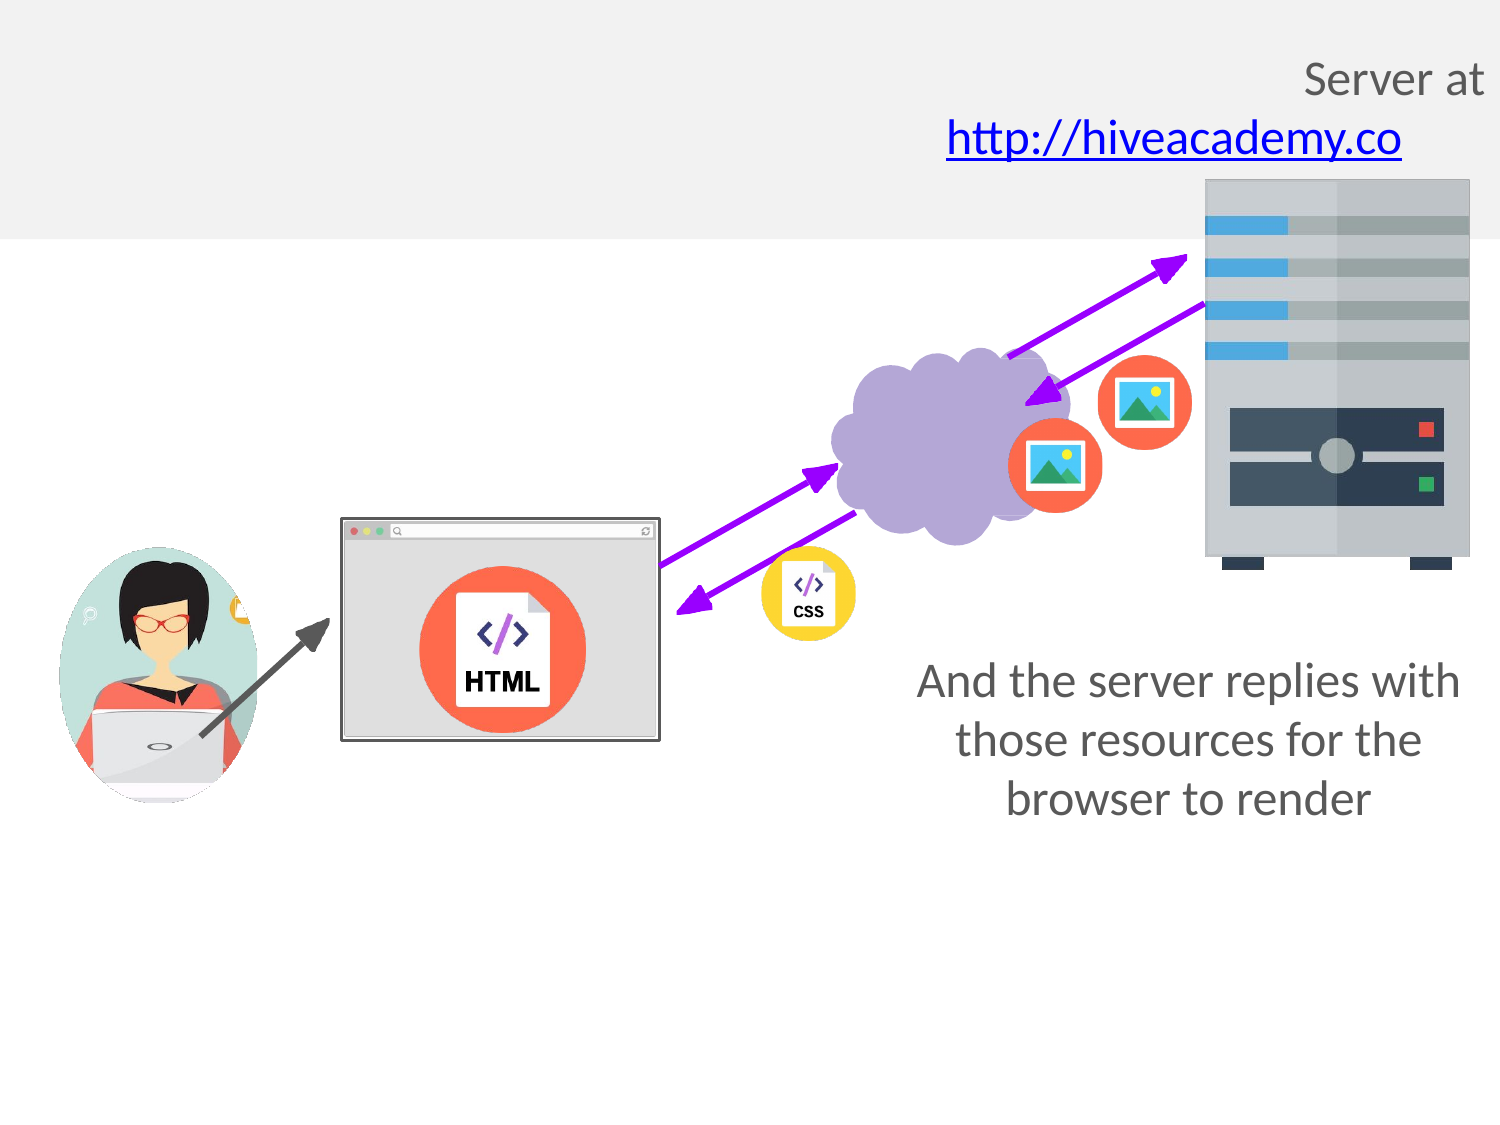

Server at  http://hiveacademy.co

And the server replies with  those resources for the  browser to render